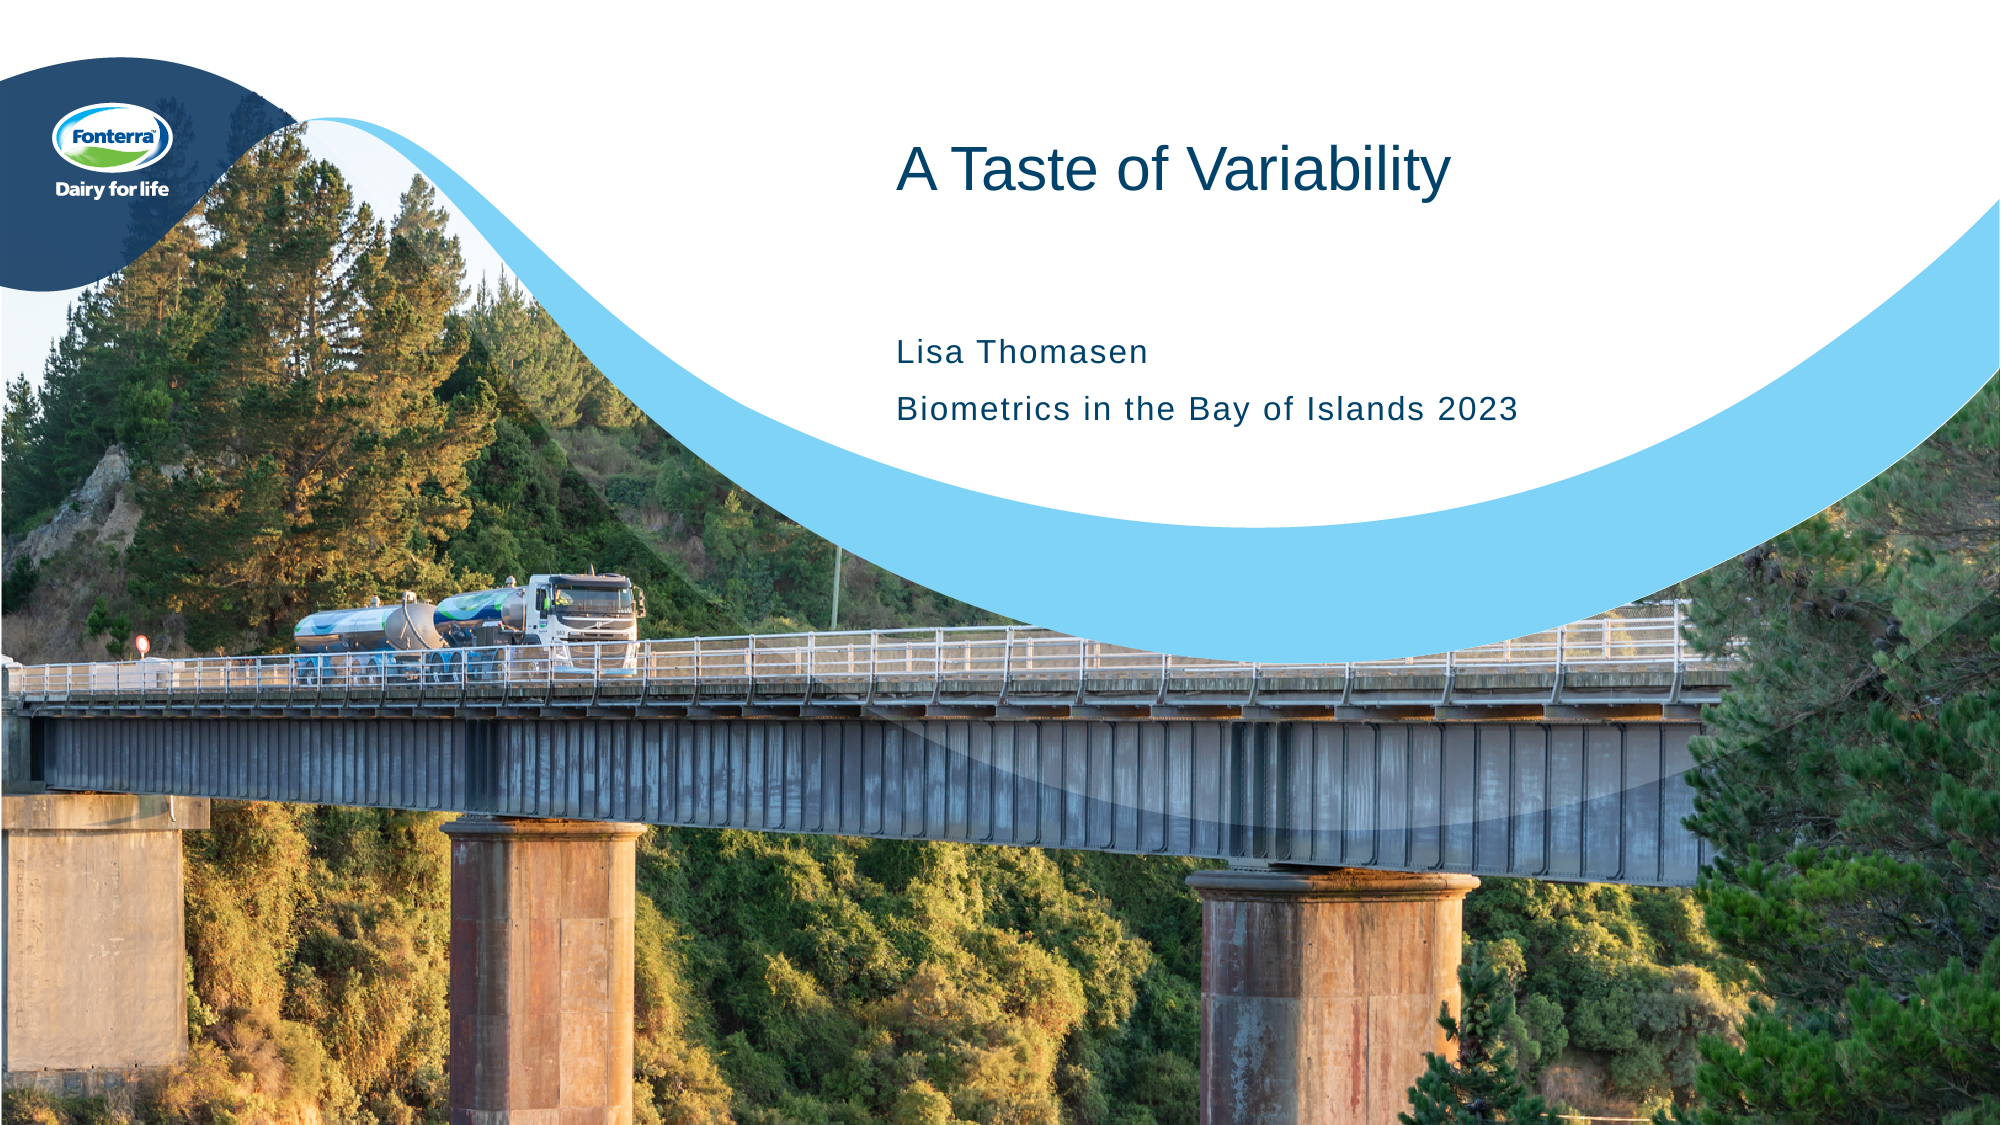

A Taste of Variability
Lisa Thomasen
Biometrics in the Bay of Islands 2023